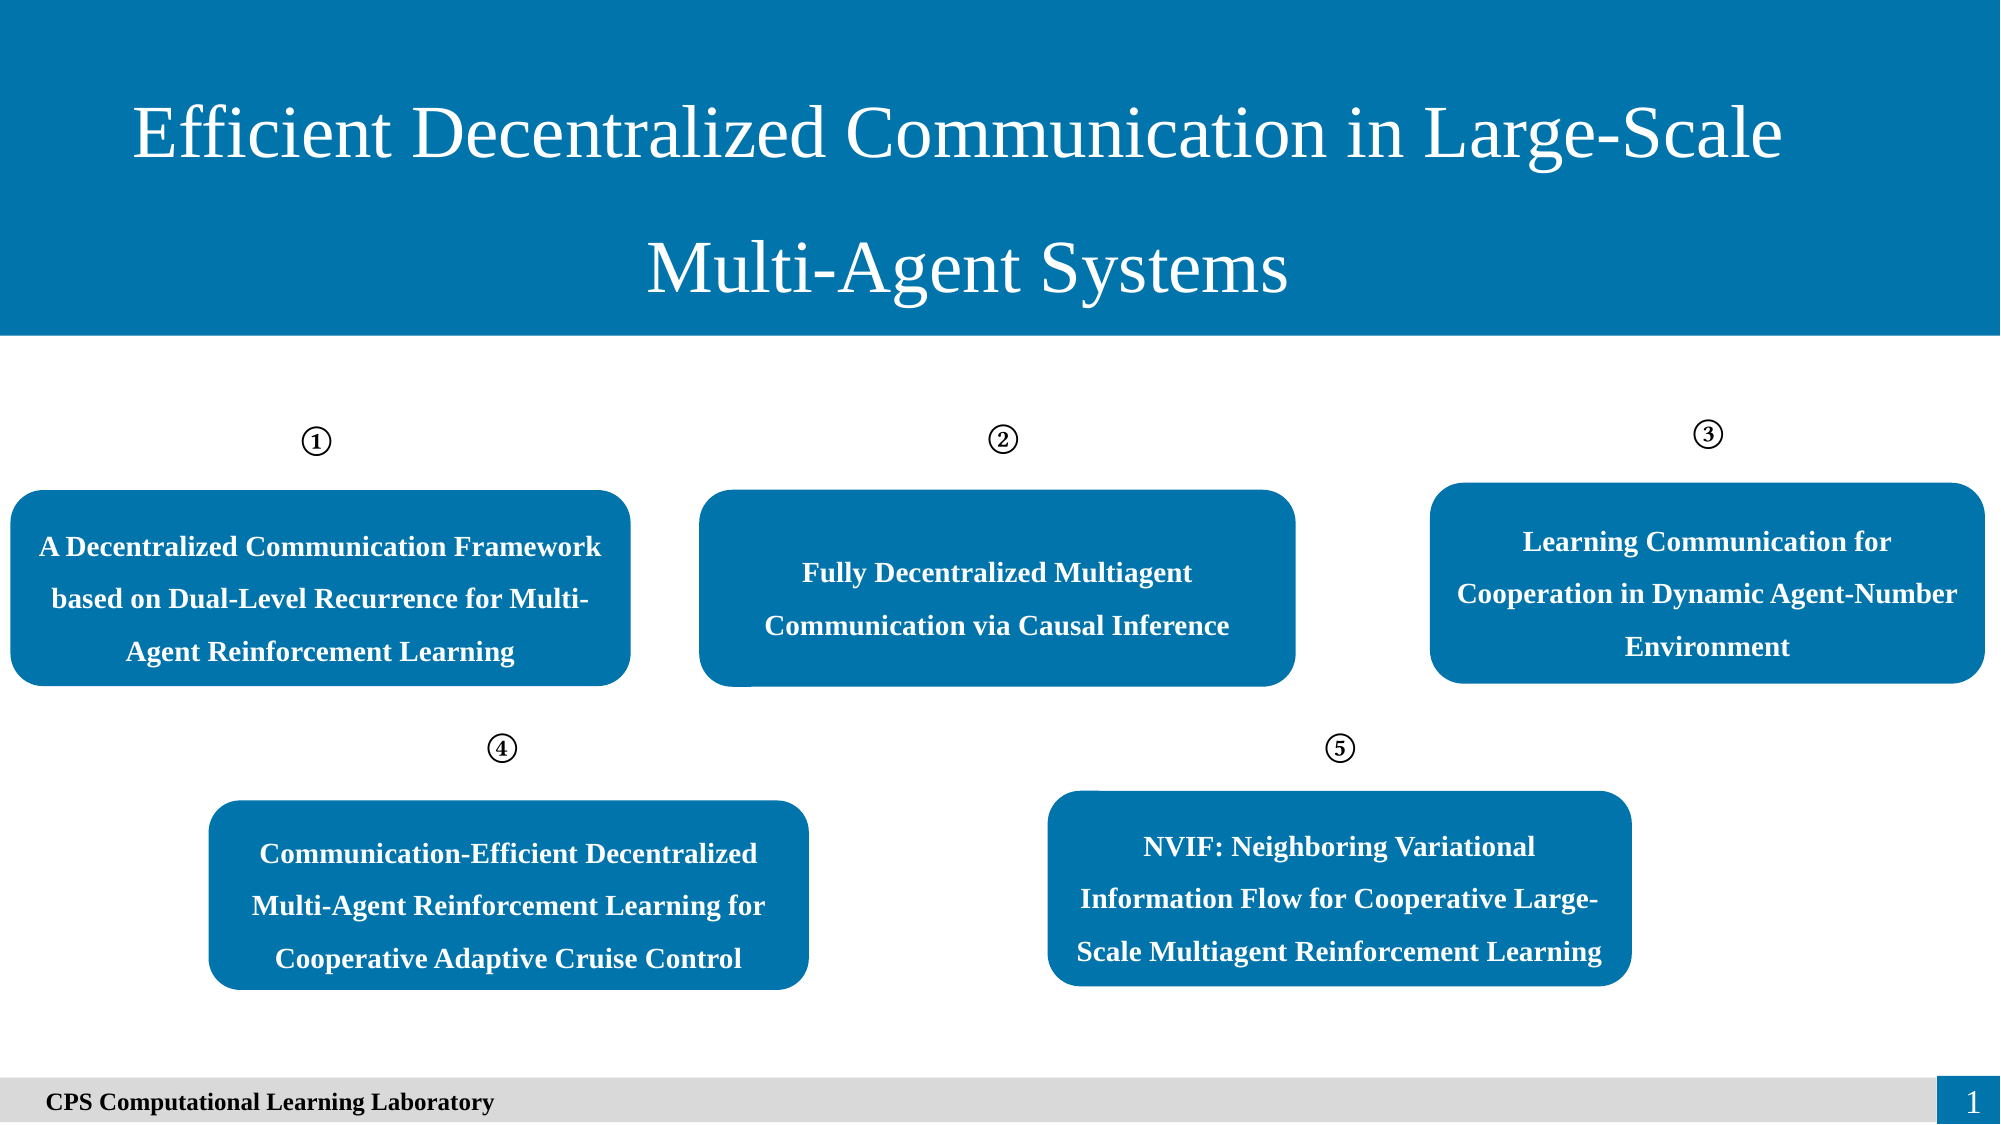

Efficient Decentralized Communication in Large-Scale
Multi-Agent Systems
③
②
①
Learning Communication for Cooperation in Dynamic Agent-Number Environment
Fully Decentralized Multiagent Communication via Causal Inference
A Decentralized Communication Framework based on Dual-Level Recurrence for Multi-Agent Reinforcement Learning
④
⑤
NVIF: Neighboring Variational Information Flow for Cooperative Large-Scale Multiagent Reinforcement Learning
Communication-Efficient Decentralized Multi-Agent Reinforcement Learning for Cooperative Adaptive Cruise Control
1
　CPS Computational Learning Laboratory